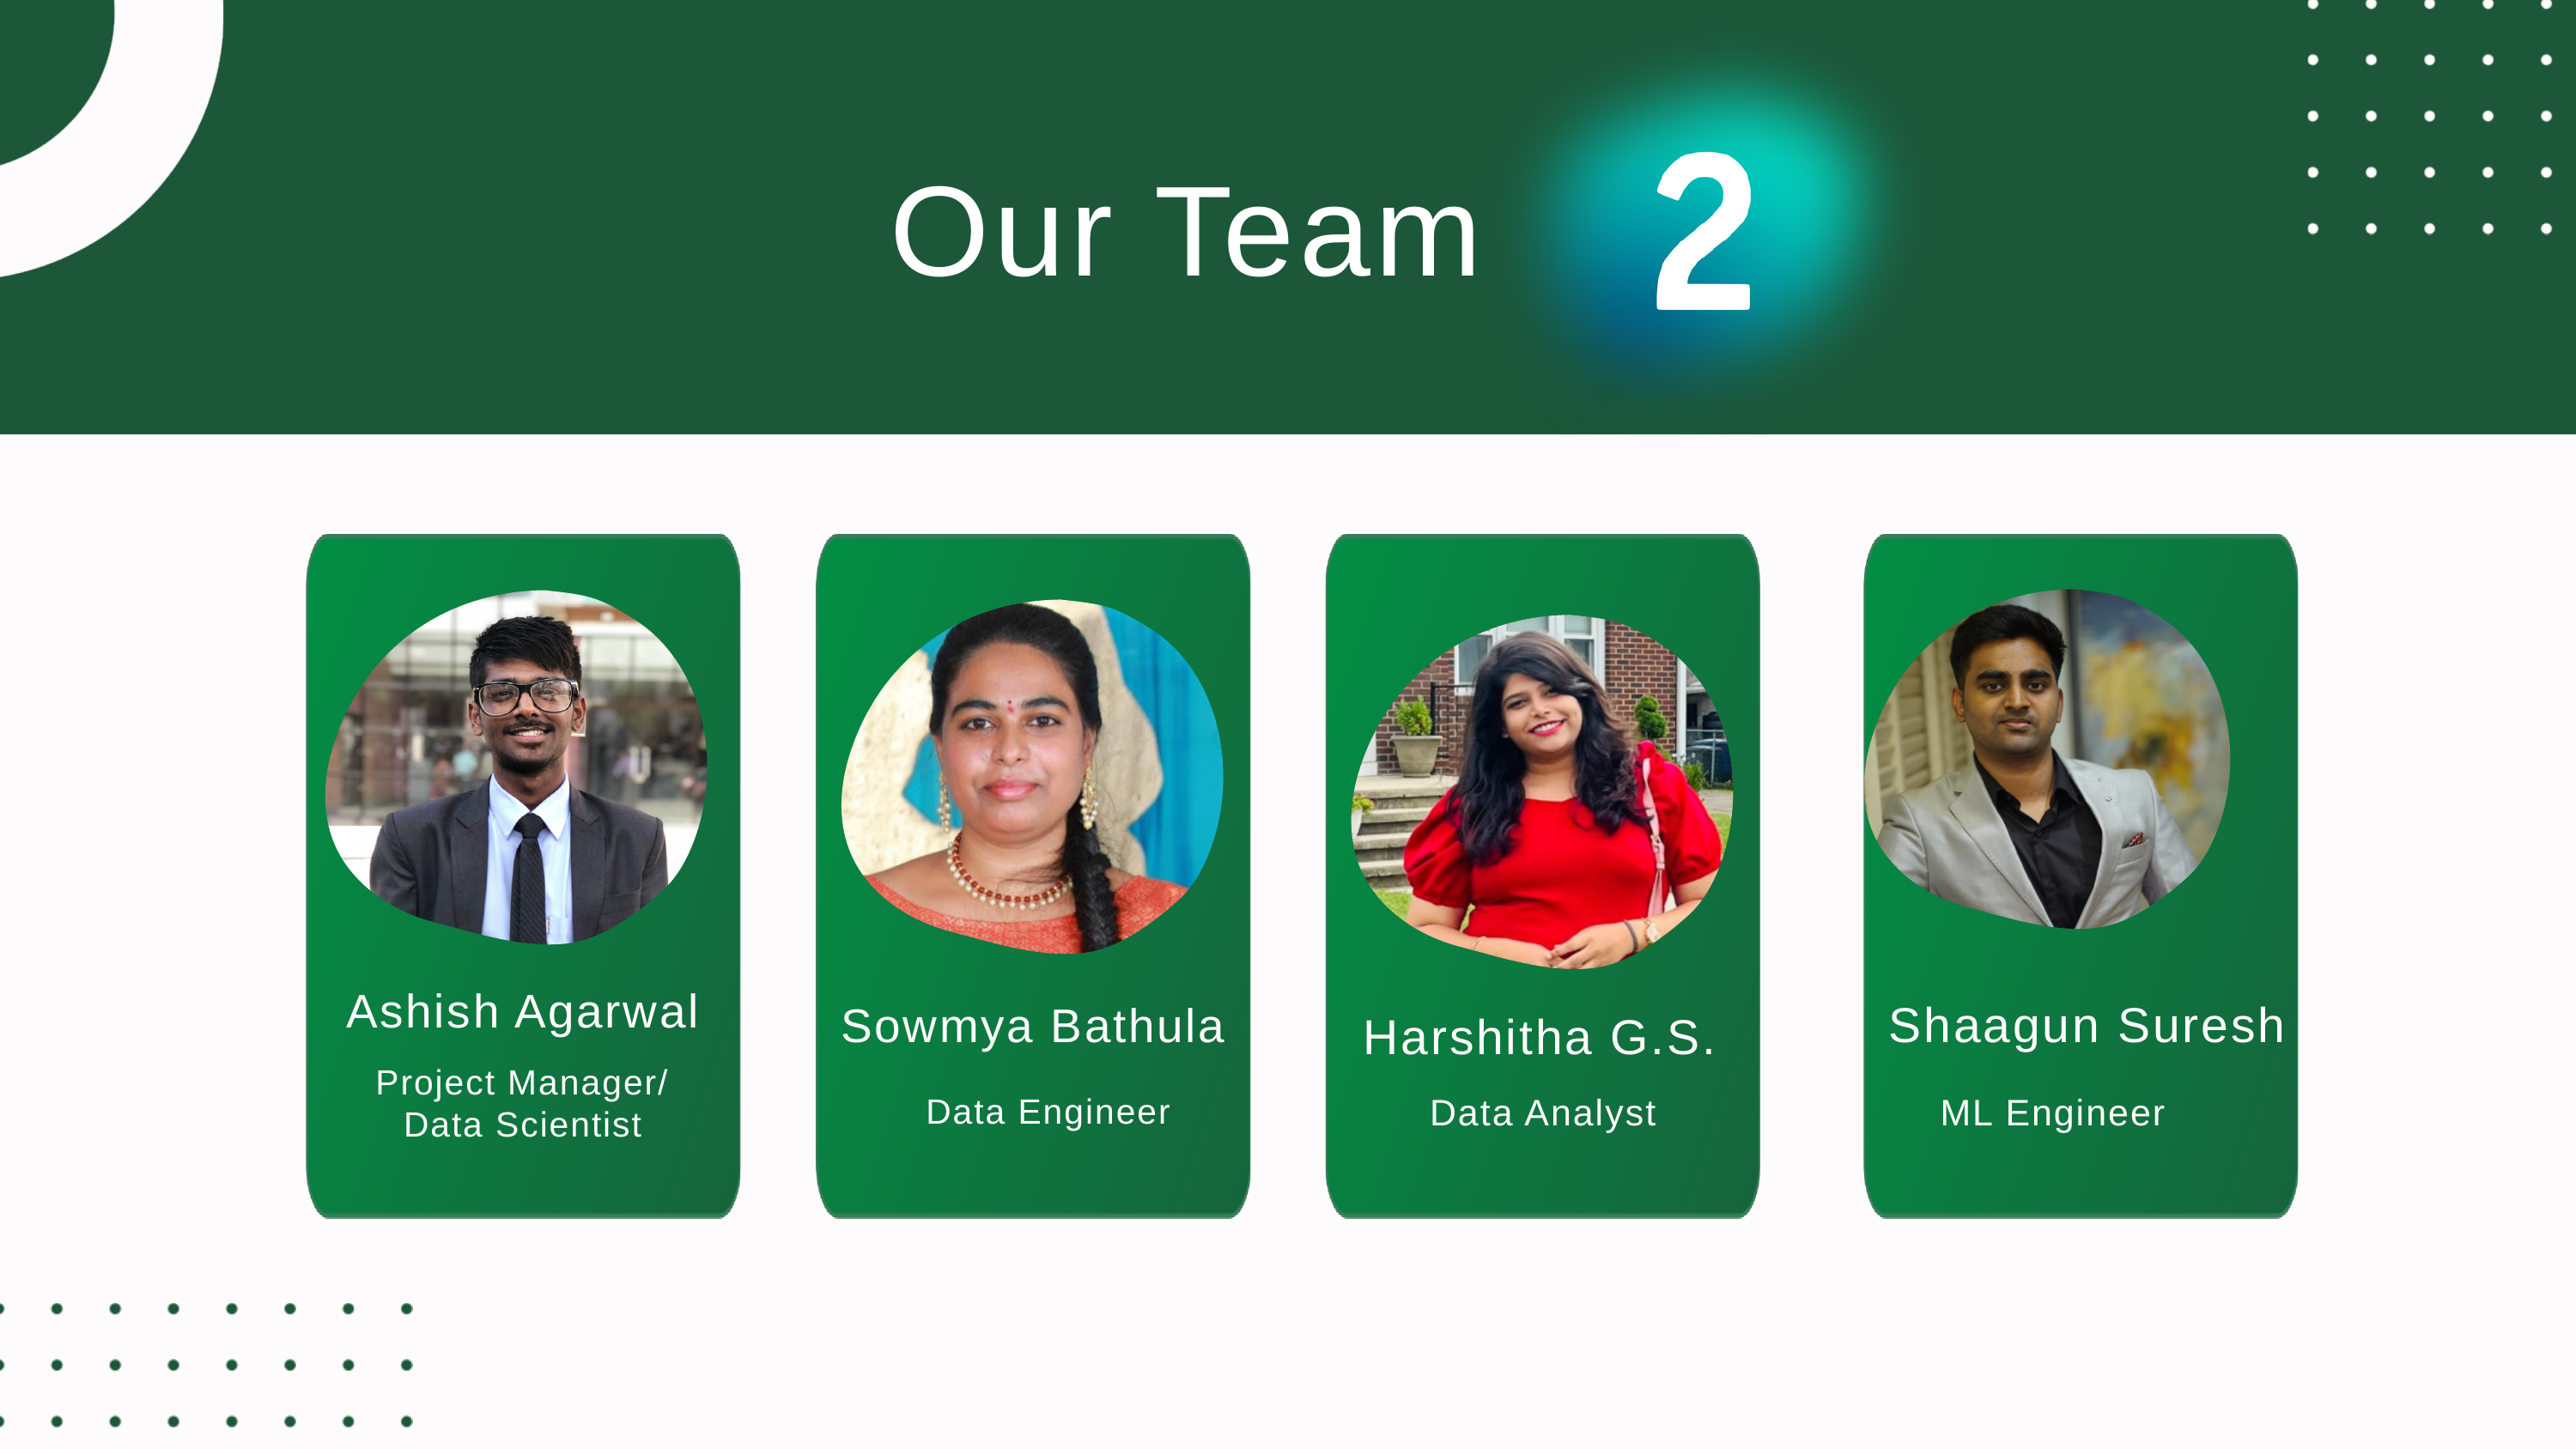

Our Team

Ashish Agarwal
Shaagun Suresh
Sowmya Bathula
Harshitha G.S.
Project Manager/ Data Scientist
Data Engineer
Data Analyst
ML Engineer